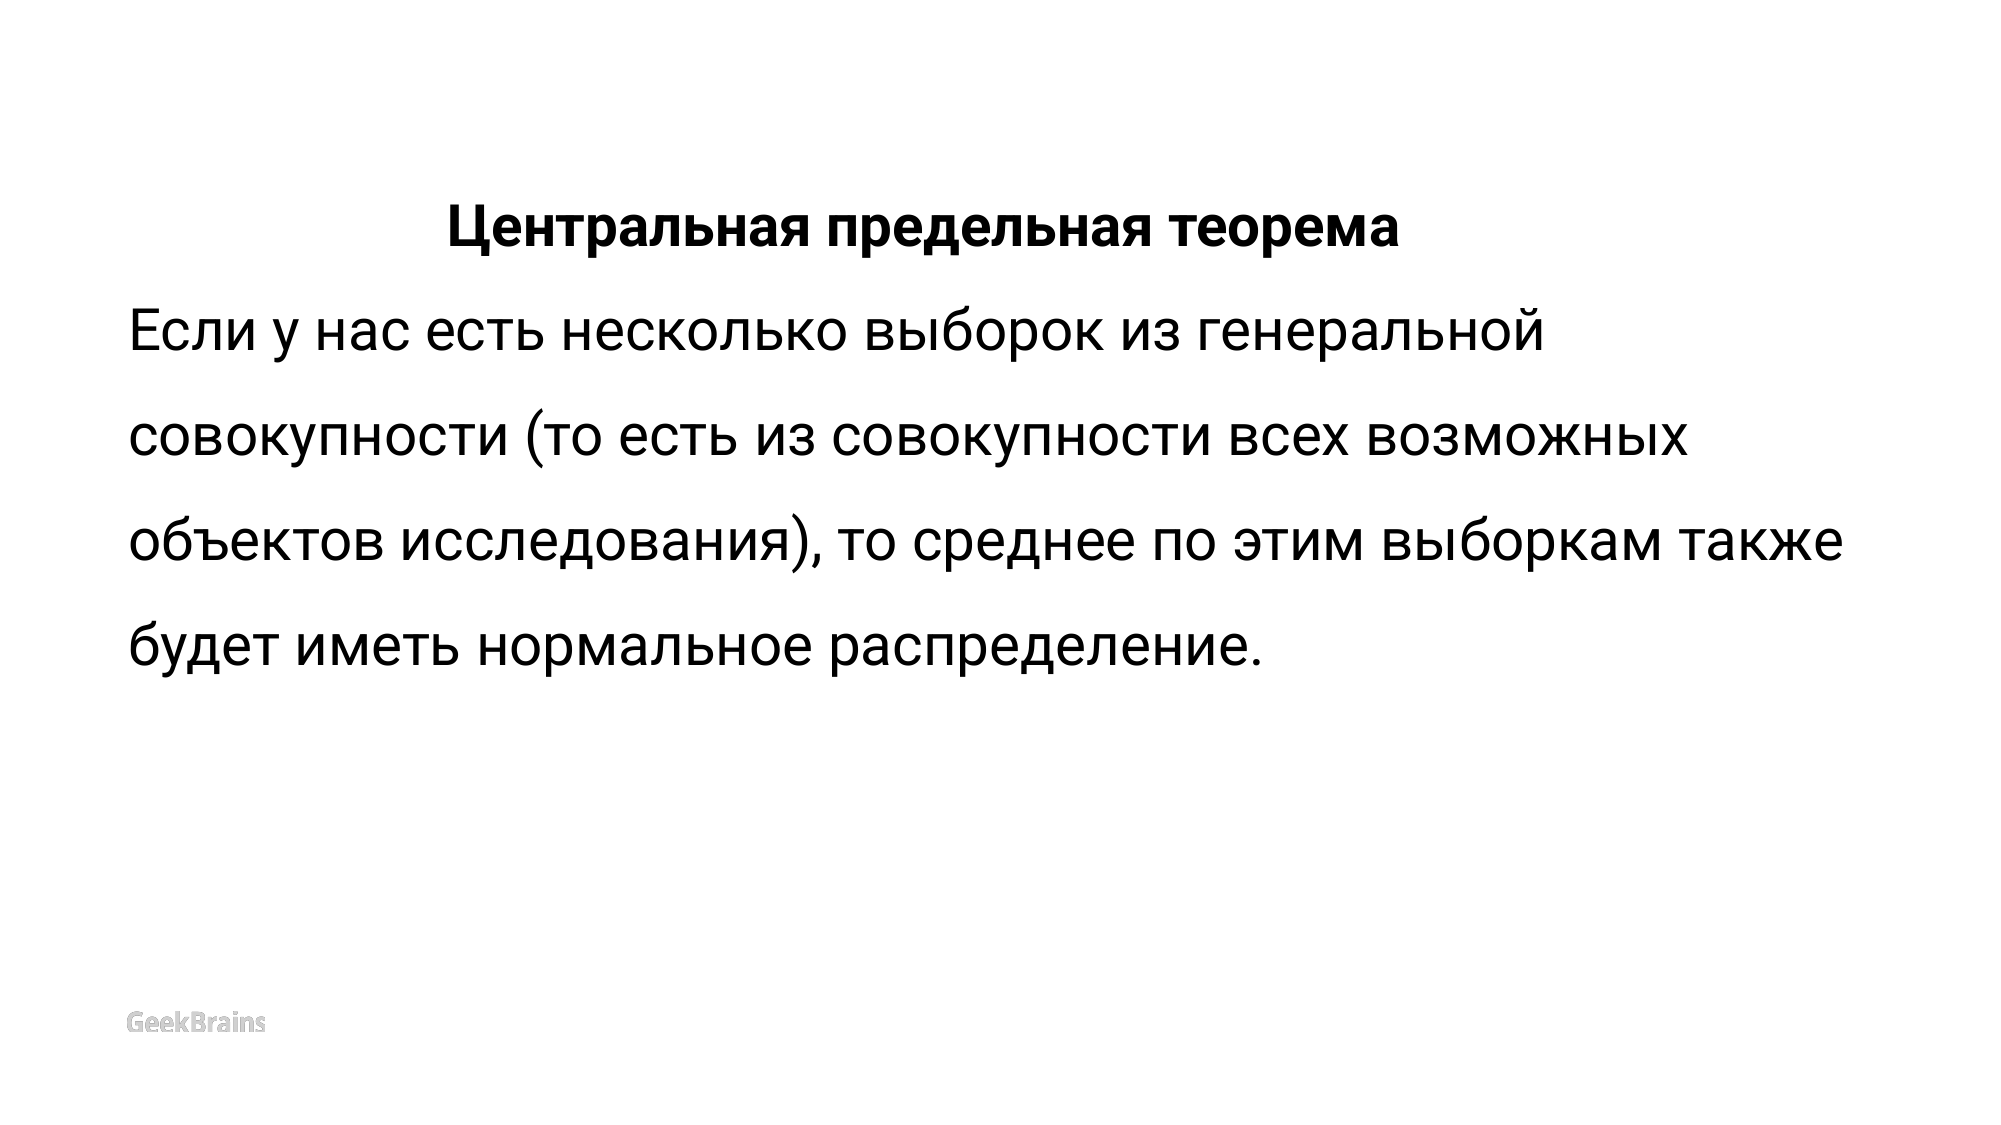

# Центральная предельная теорема Если у нас есть несколько выборок из генеральной совокупности (то есть из совокупности всех возможных объектов исследования), то среднее по этим выборкам также будет иметь нормальное распределение.